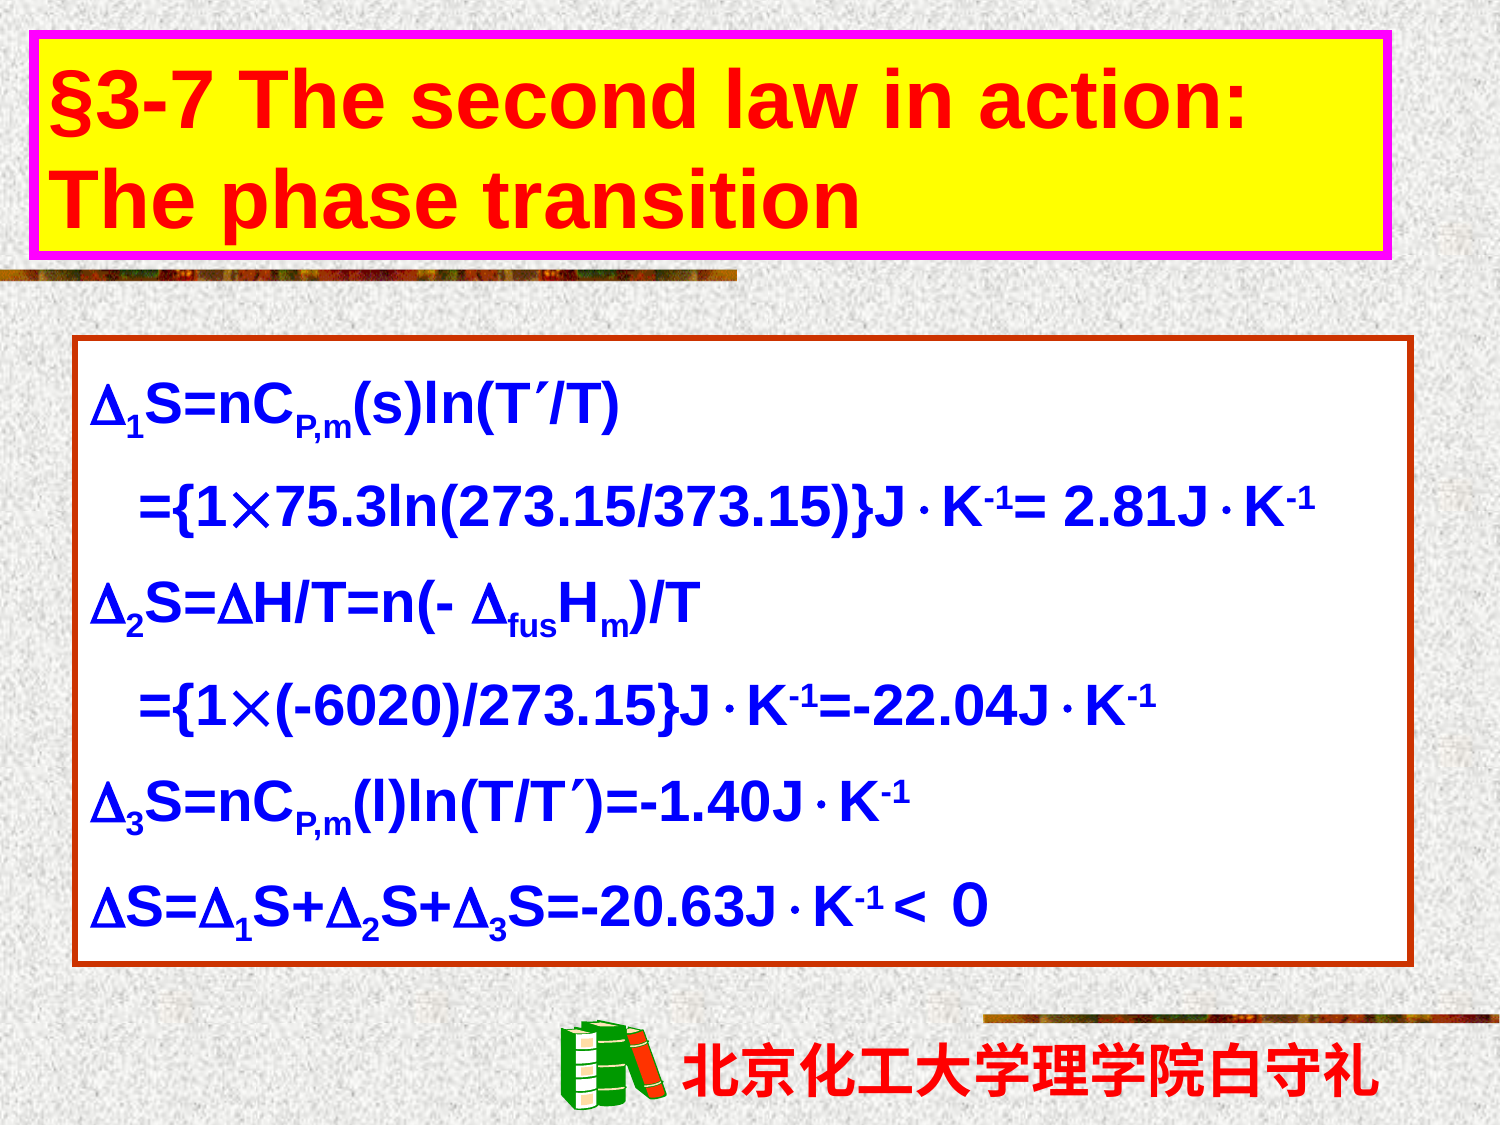

§3-7 The second law in action: The phase transition
Δ1S=nCP,m(s)ln(T′/T)
   ={1×75.3ln(273.15/373.15)}J⋅K-1= 2.81J⋅K-1
Δ2S=ΔH/T=n(- ΔfusHm)/T
   ={1×(-6020)/273.15}J⋅K-1=-22.04J⋅K-1
Δ3S=nCP,m(l)ln(T/T′)=-1.40J⋅K-1
ΔS=Δ1S+Δ2S+Δ3S=-20.63J⋅K-1 <０